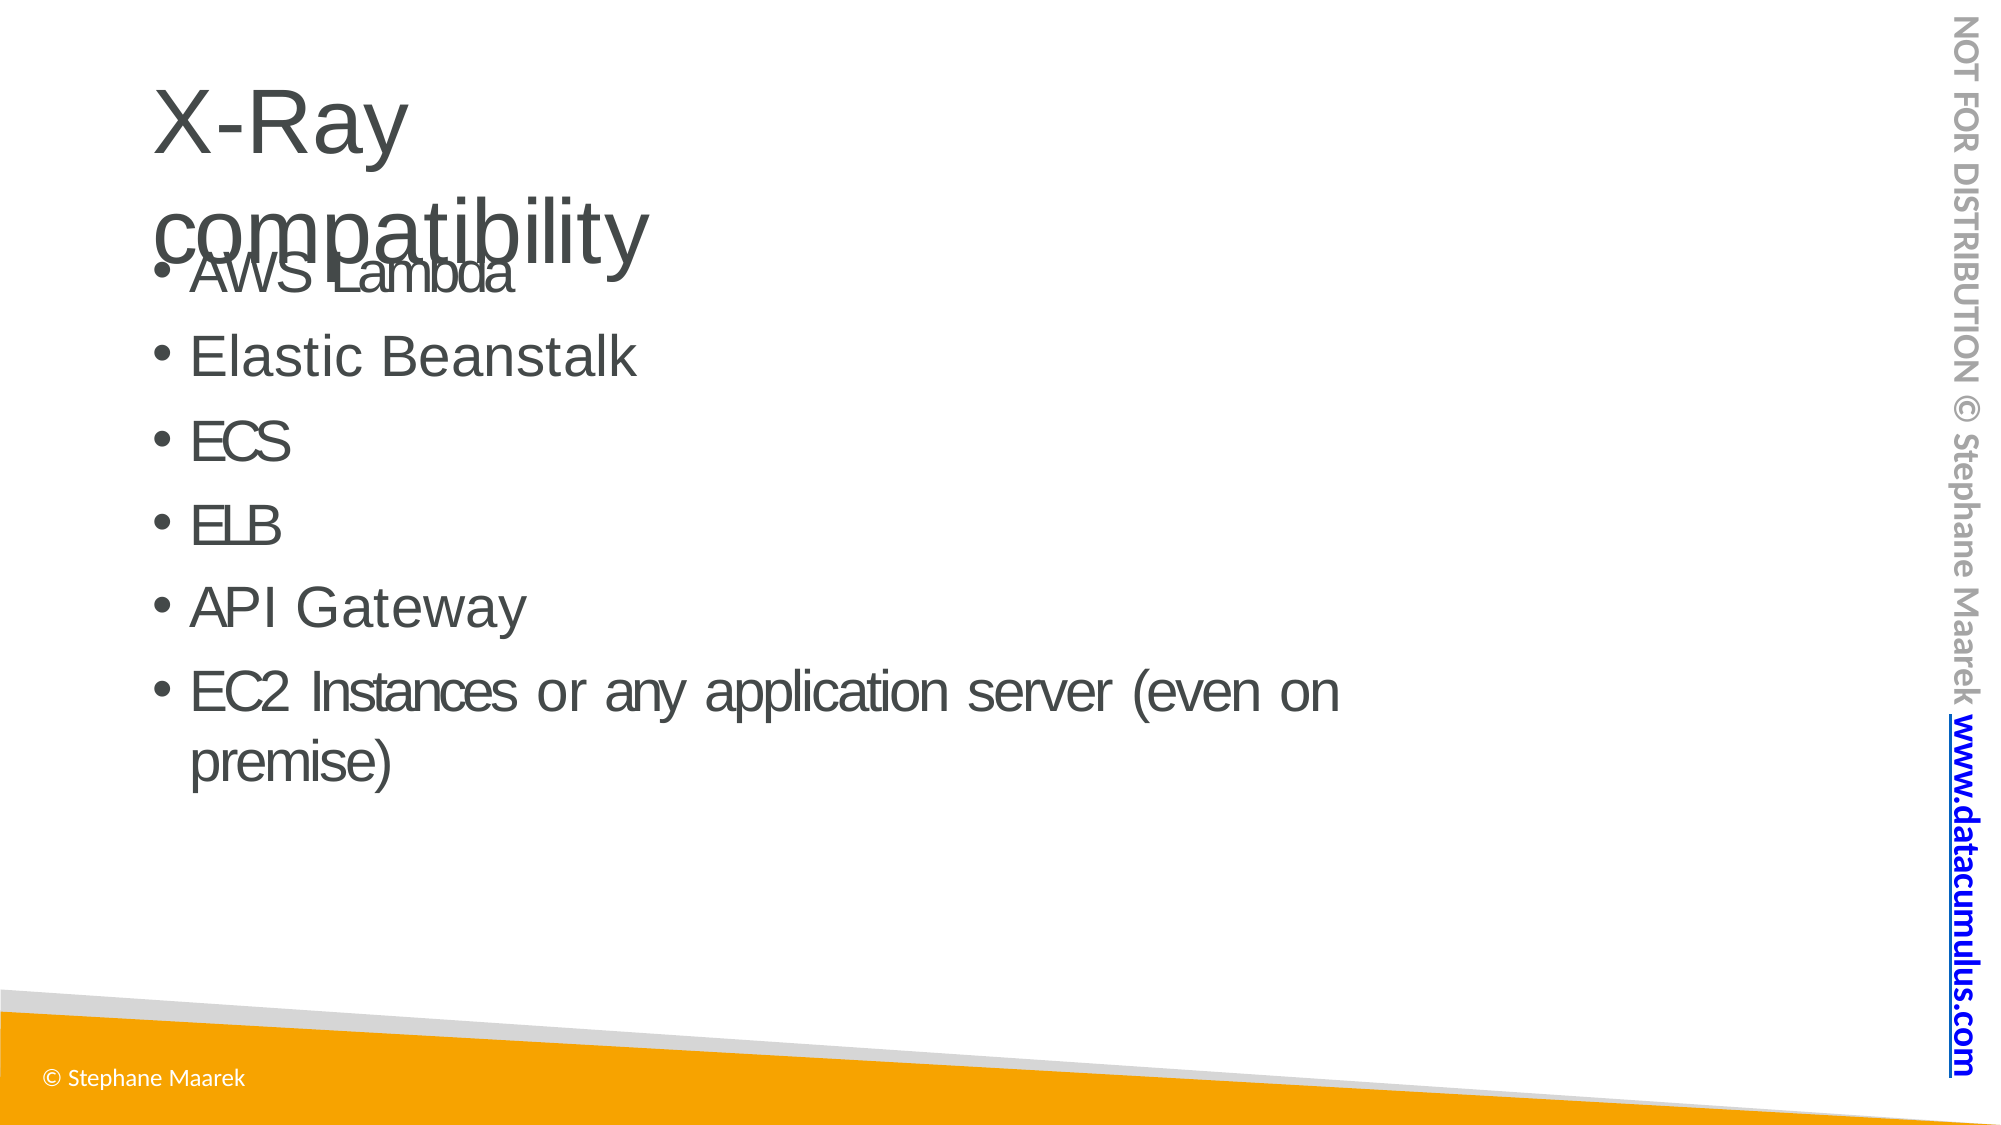

NOT FOR DISTRIBUTION © Stephane Maarek www.datacumulus.com
# X-Ray compatibility
AWS Lambda
Elastic Beanstalk
ECS
ELB
API Gateway
EC2 Instances or any application server (even on premise)
© Stephane Maarek